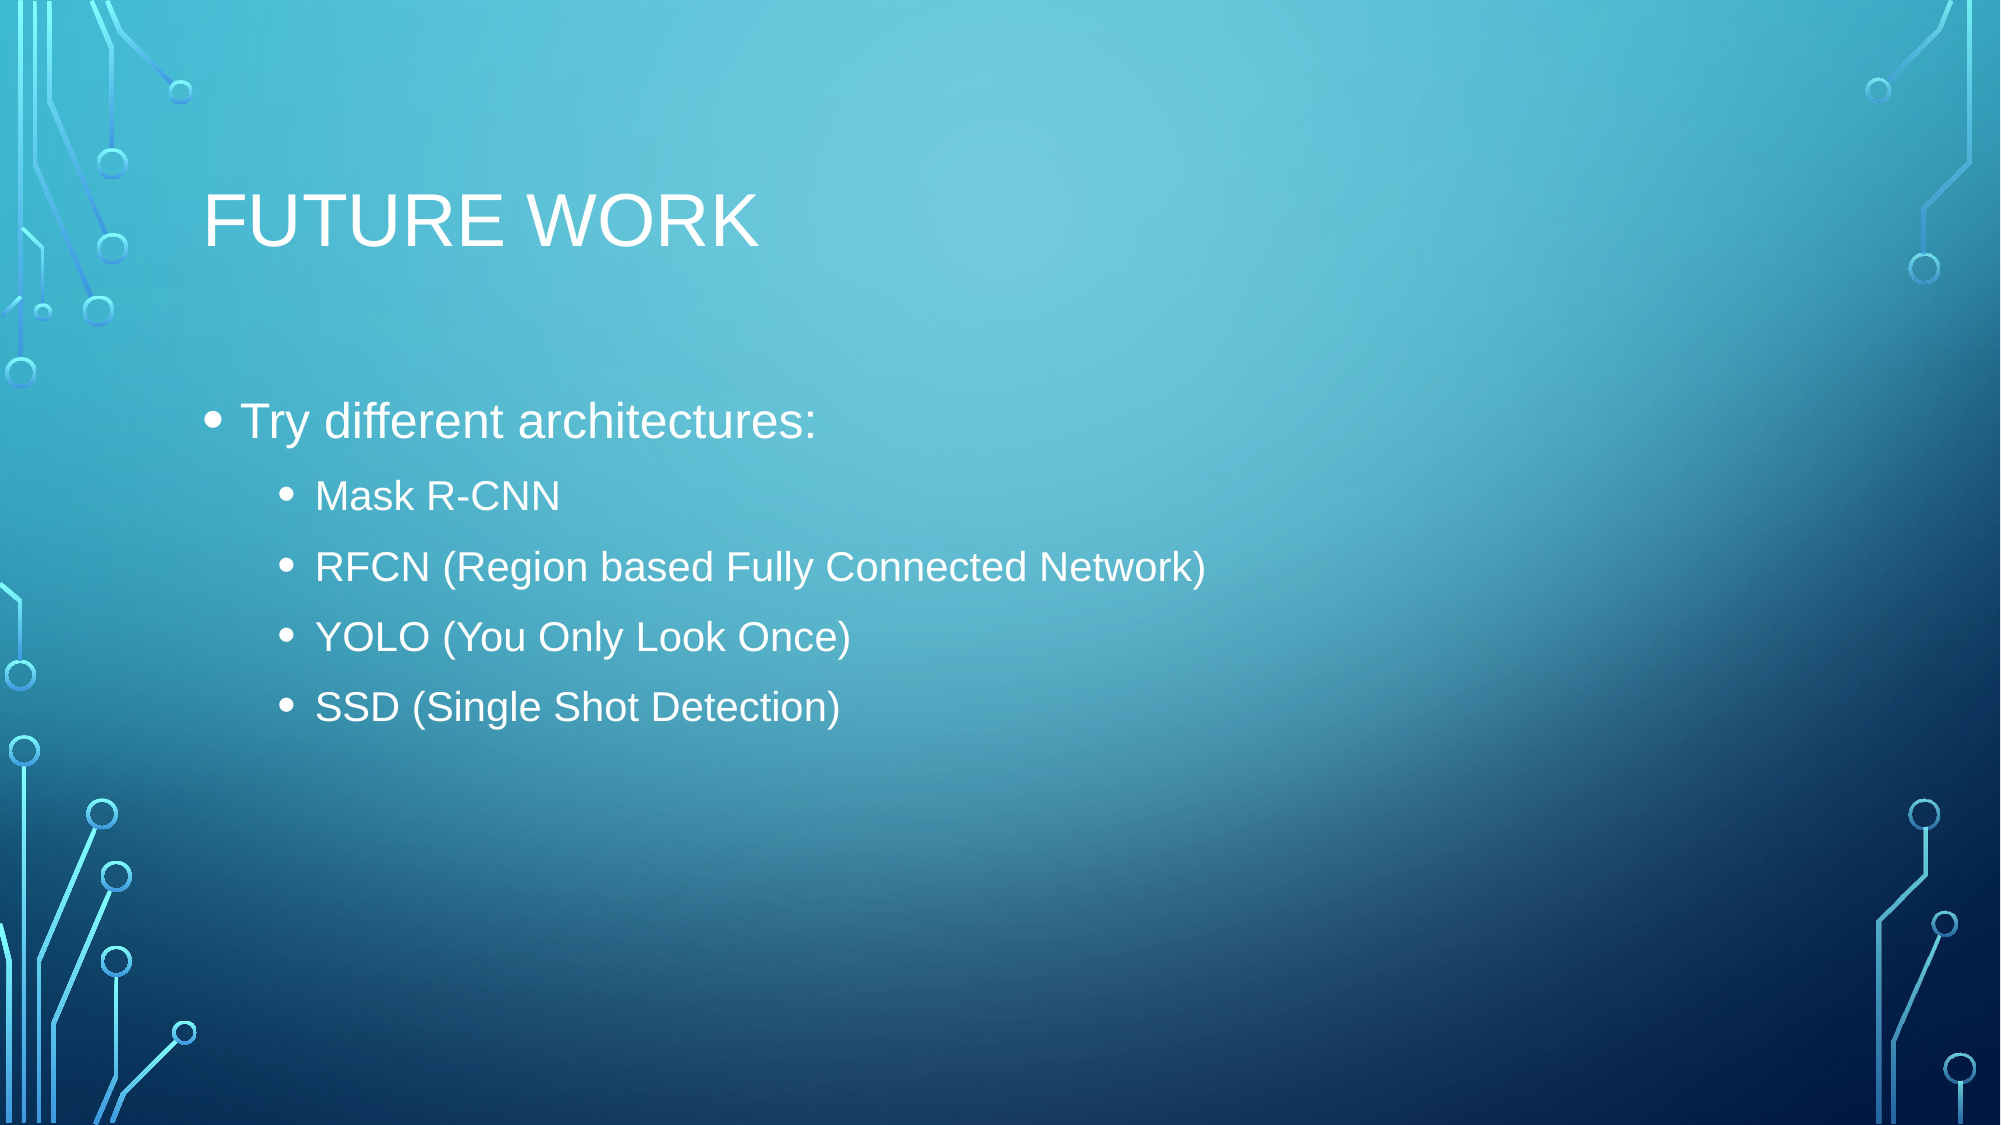

# Future work
Try different architectures:
Mask R-CNN
RFCN (Region based Fully Connected Network)
YOLO (You Only Look Once)
SSD (Single Shot Detection)